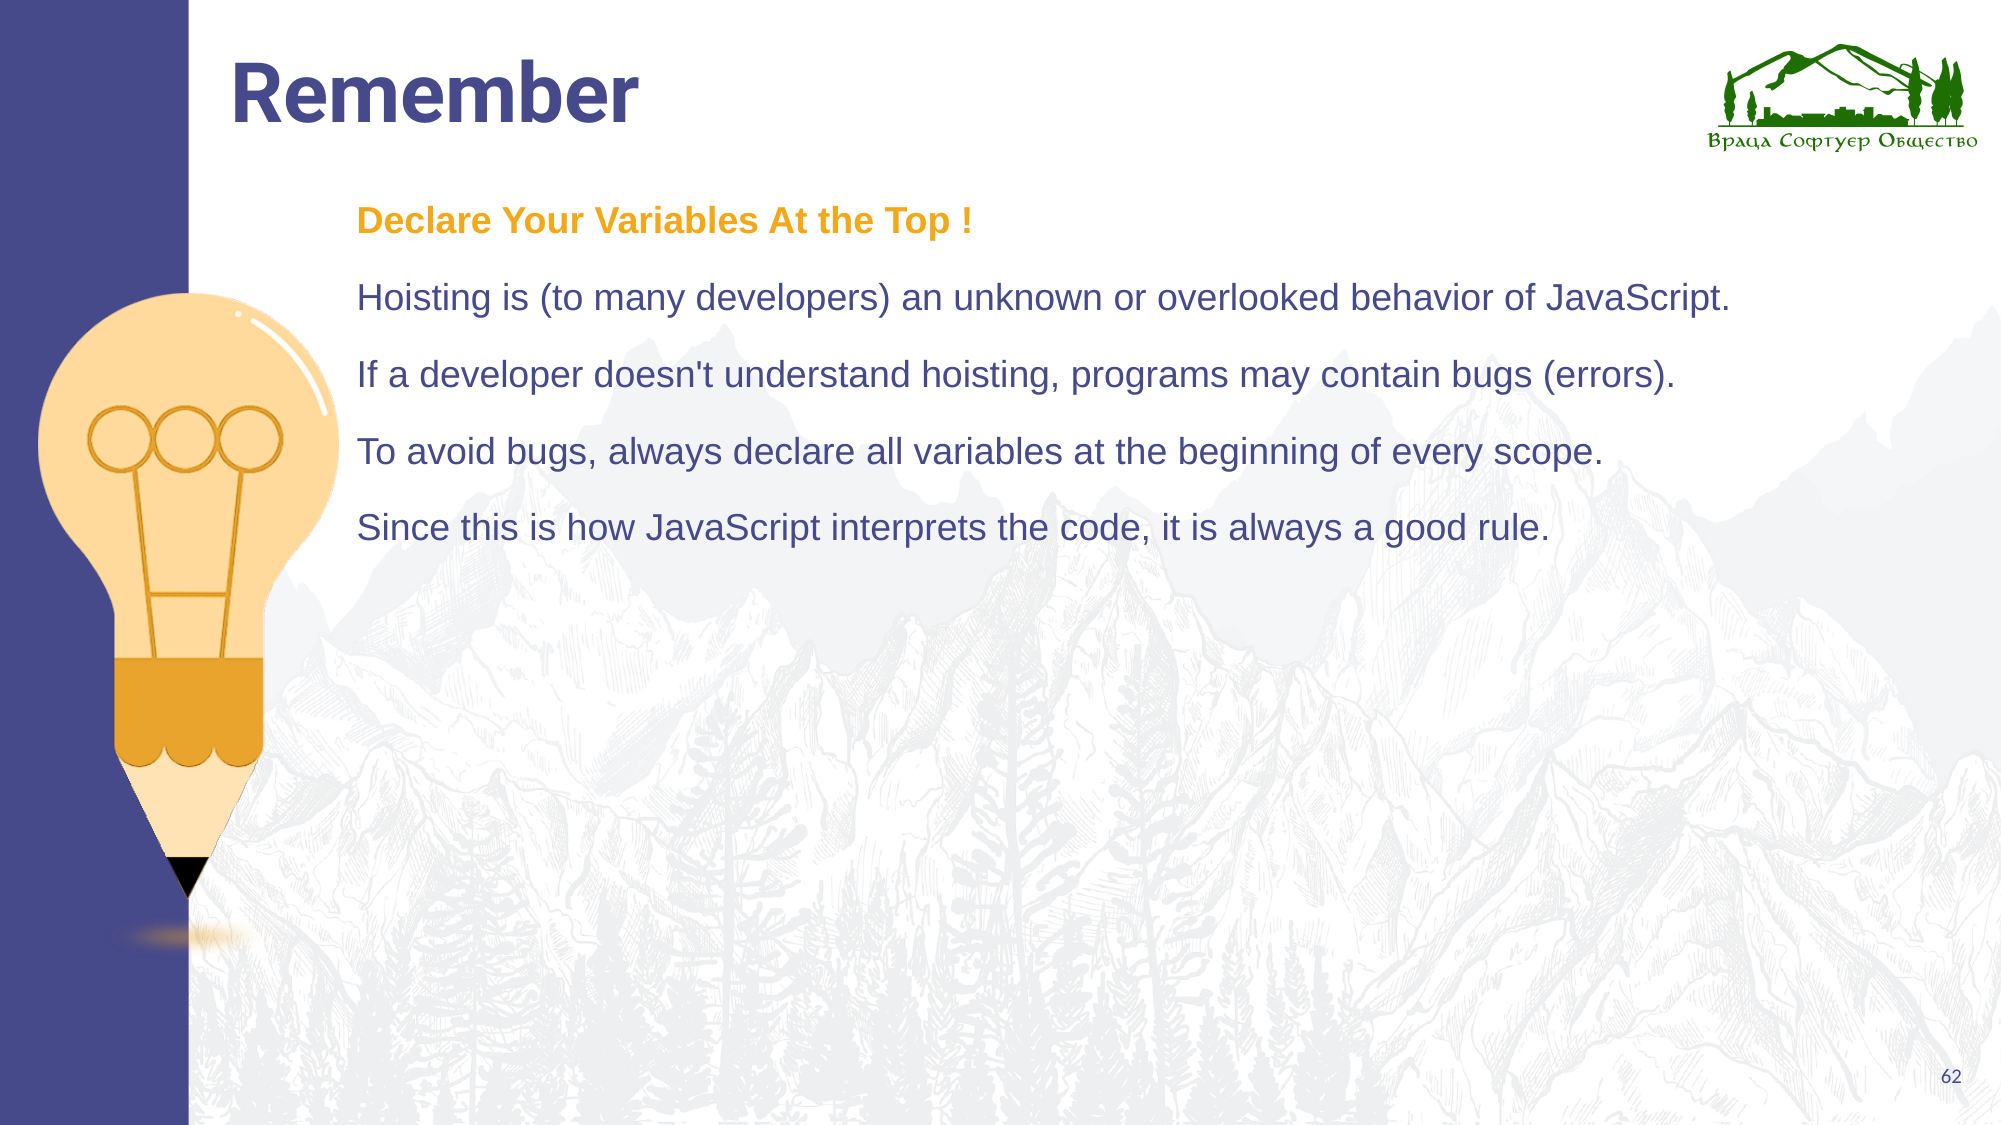

# Remember
Declare Your Variables At the Top !
Hoisting is (to many developers) an unknown or overlooked behavior of JavaScript.
If a developer doesn't understand hoisting, programs may contain bugs (errors).
To avoid bugs, always declare all variables at the beginning of every scope.
Since this is how JavaScript interprets the code, it is always a good rule.

62